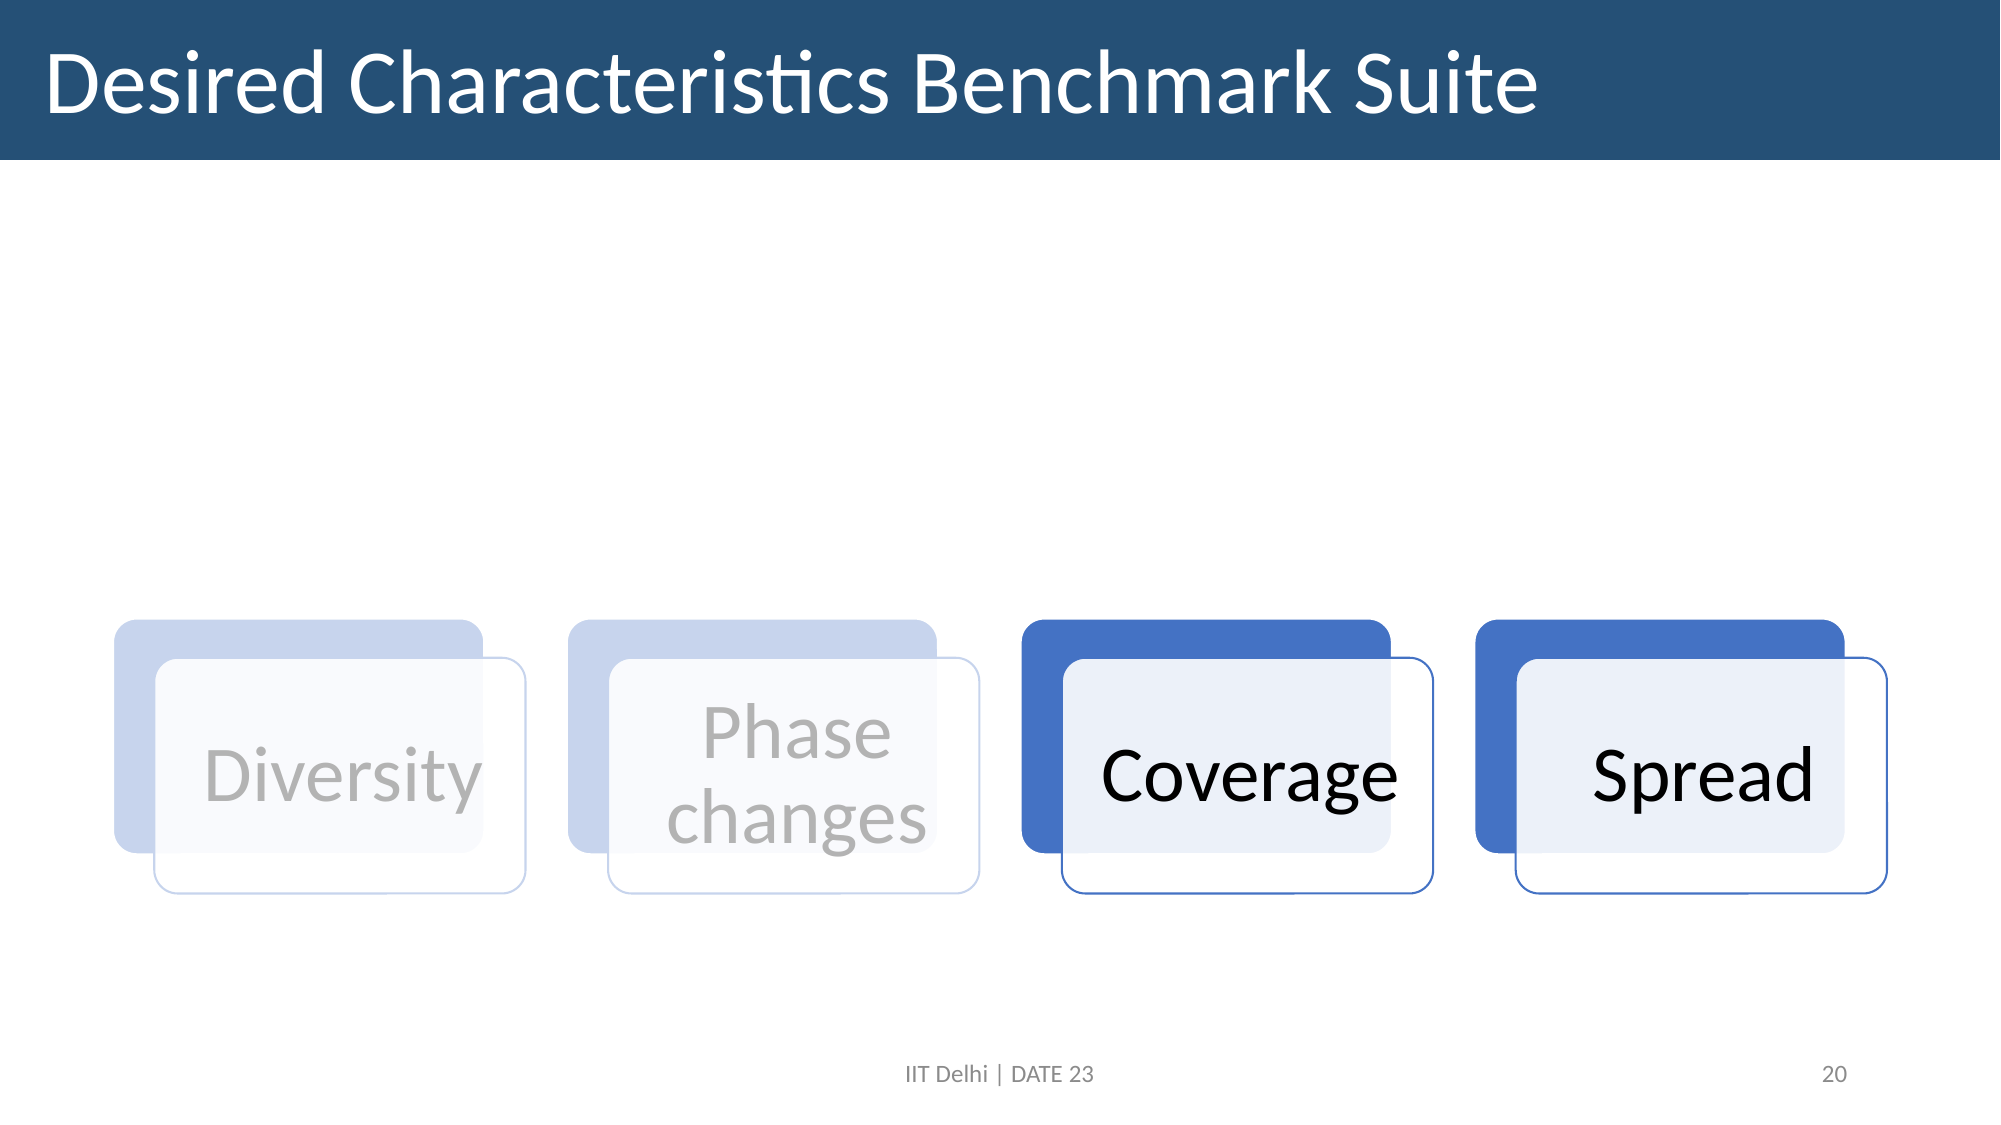

Desired Characteristics Benchmark Suite
Diversity
Phase changes
Coverage
Spread

IIT Delhi | DATE 23
20